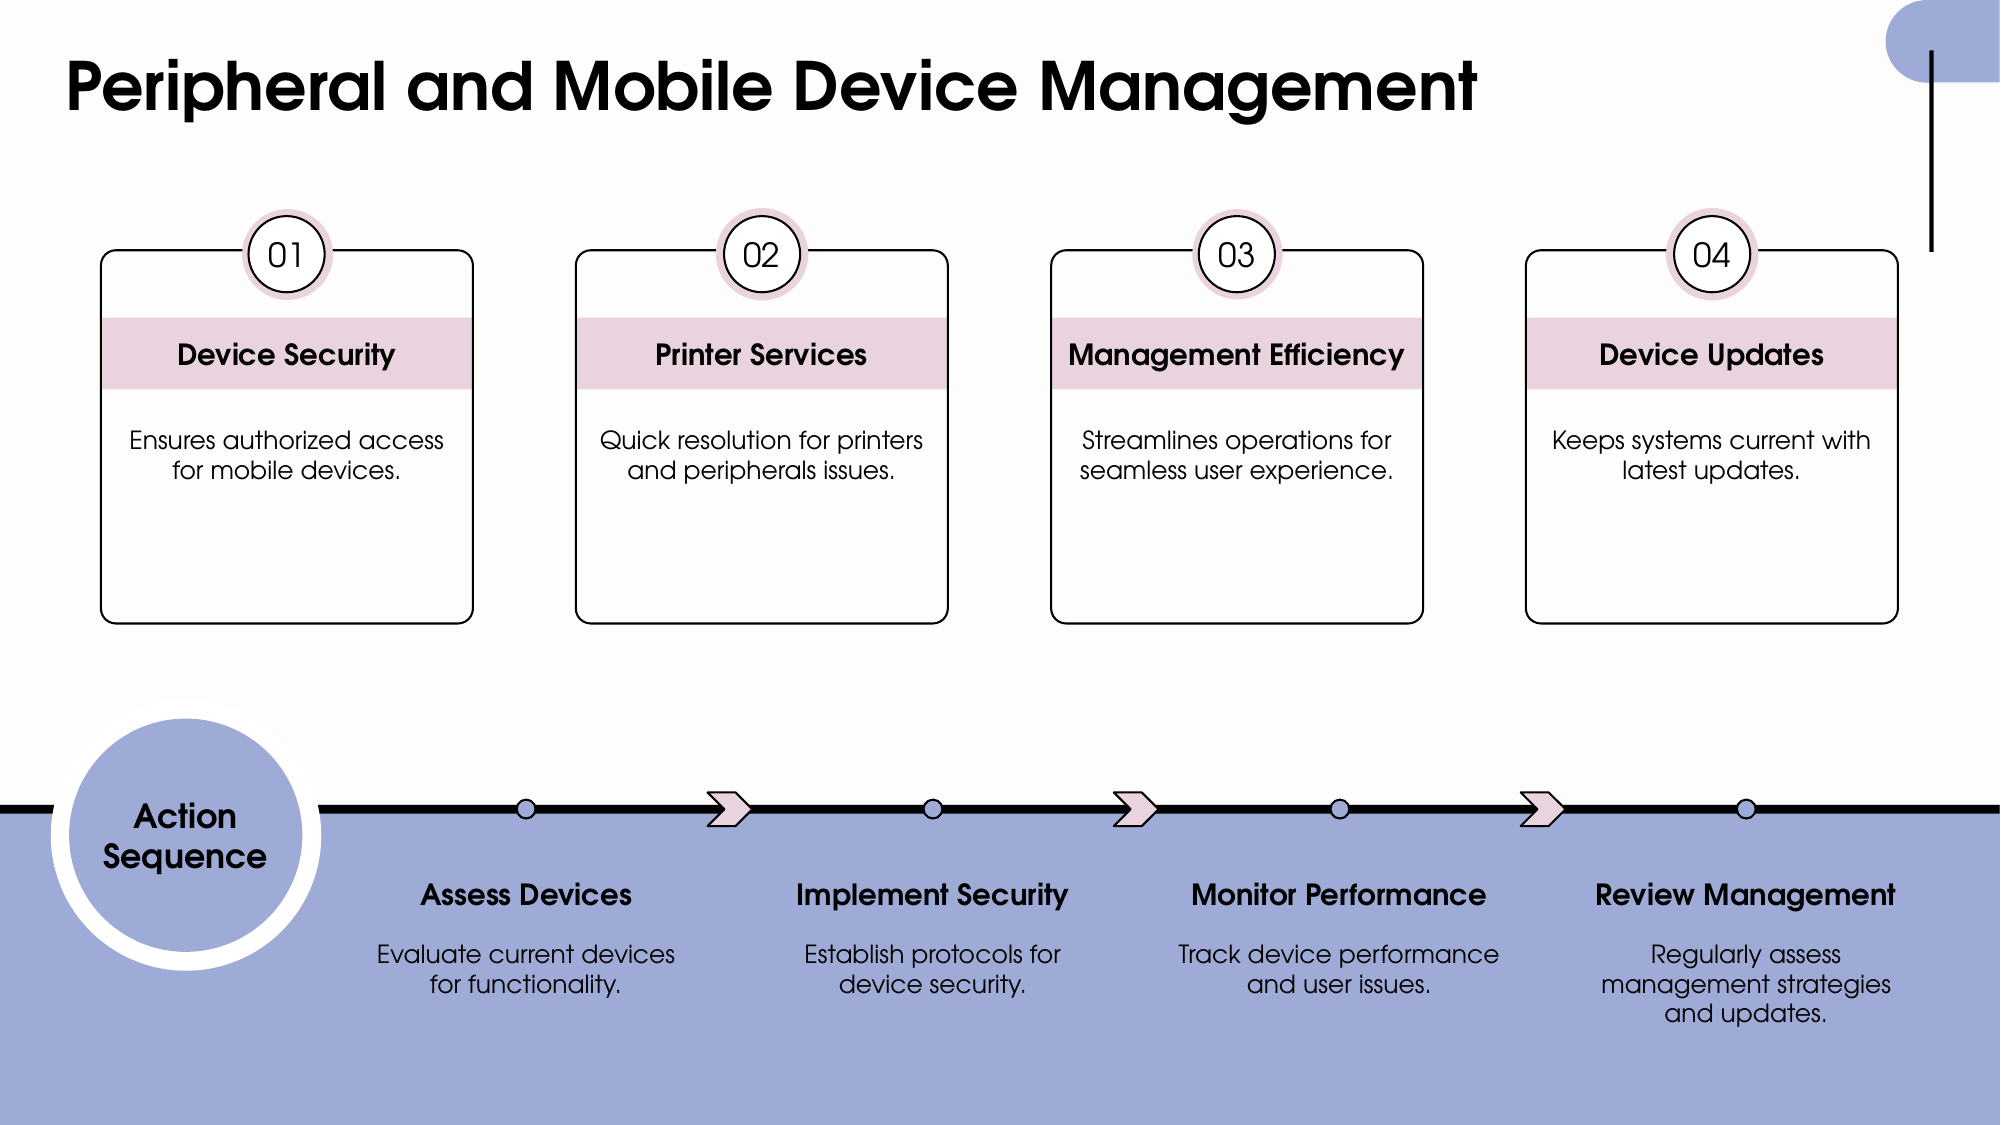

Peripheral and Mobile Device Management

01
02
03
04

Device Security
Printer Services
Management Efficiency
Device Updates
Ensures authorized access for mobile devices.
Quick resolution for printers and peripherals issues.
Streamlines operations for seamless user experience.
Keeps systems current with latest updates.

Action Sequence

Assess Devices
Implement Security
Monitor Performance
Review Management
Evaluate current devices for functionality.
Establish protocols for device security.
Track device performance and user issues.
Regularly assess management strategies and updates.